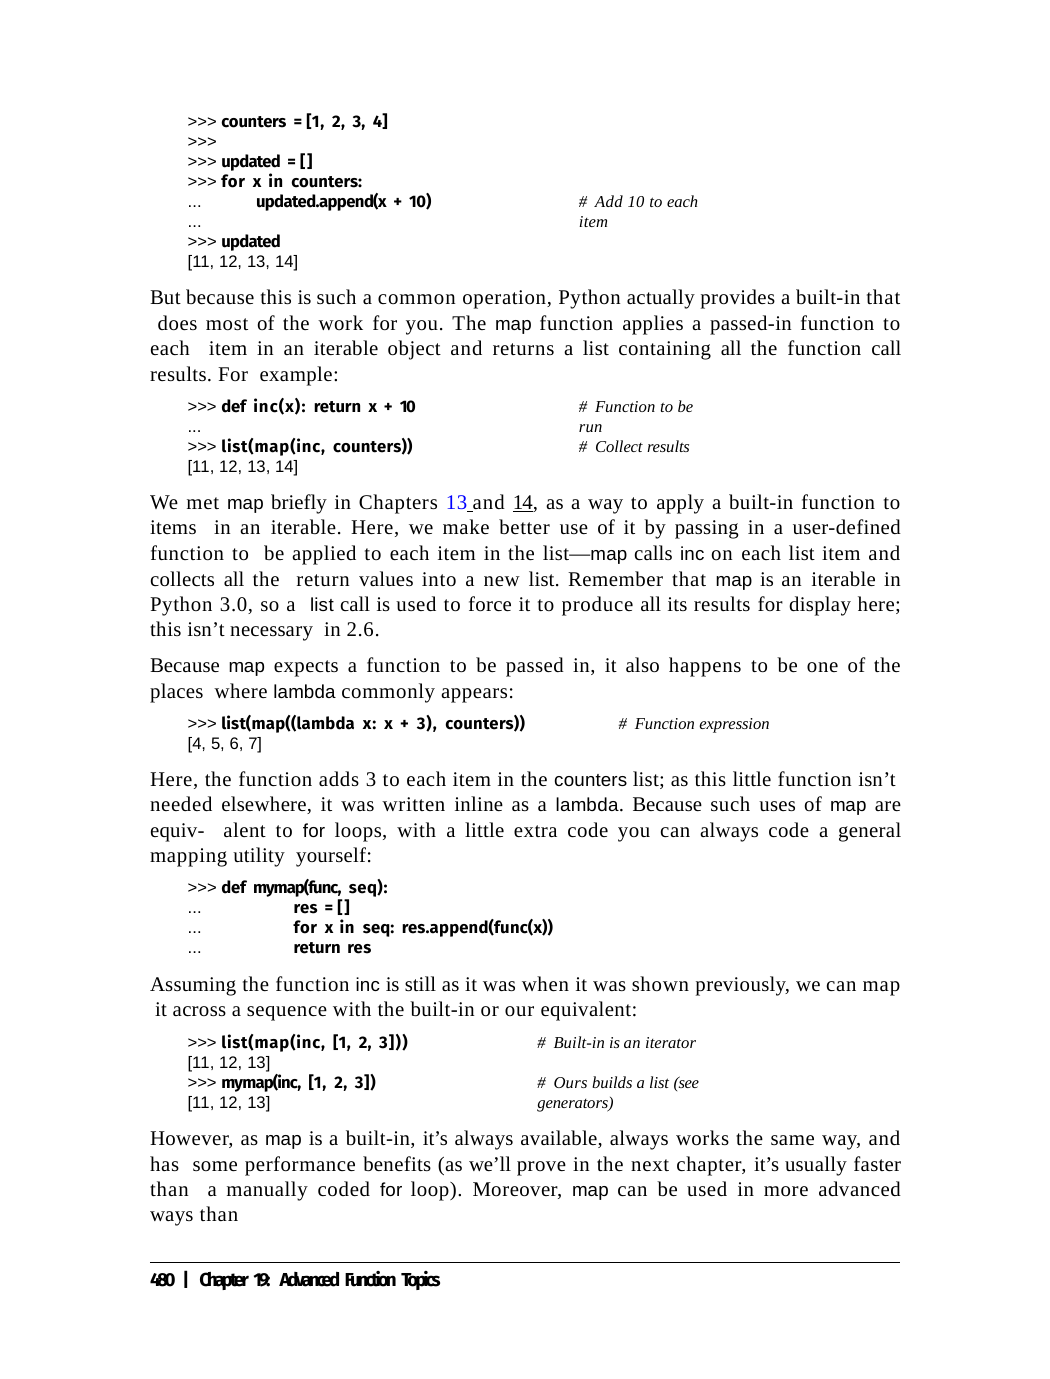

>>> counters = [1, 2, 3, 4]
>>>
>>> updated = []
>>> for x in counters:
...	updated.append(x + 10)
...
>>> updated
[11, 12, 13, 14]
# Add 10 to each item
But because this is such a common operation, Python actually provides a built-in that  does most of the work for you. The map function applies a passed-in function to each  item in an iterable object and returns a list containing all the function call results. For  example:
>>> def inc(x): return x + 10
...
>>> list(map(inc, counters))
[11, 12, 13, 14]
# Function to be run
# Collect results
We met map briefly in Chapters 13 and 14, as a way to apply a built-in function to items  in an iterable. Here, we make better use of it by passing in a user-defined function to  be applied to each item in the list—map calls inc on each list item and collects all the  return values into a new list. Remember that map is an iterable in Python 3.0, so a  list call is used to force it to produce all its results for display here; this isn’t necessary  in 2.6.
Because map expects a function to be passed in, it also happens to be one of the places  where lambda commonly appears:
>>> list(map((lambda x: x + 3), counters))	# Function expression
[4, 5, 6, 7]
Here, the function adds 3 to each item in the counters list; as this little function isn’t  needed elsewhere, it was written inline as a lambda. Because such uses of map are equiv-  alent to for loops, with a little extra code you can always code a general mapping utility  yourself:
>>> def mymap(func, seq):
...	res = []
...	for x  in seq: res.append(func(x))
...	return res
Assuming the function inc is still as it was when it was shown previously, we can map  it across a sequence with the built-in or our equivalent:
>>> list(map(inc, [1, 2, 3]))
[11, 12, 13]
>>> mymap(inc, [1, 2, 3])
[11, 12, 13]
# Built-in is an iterator
# Ours builds a list (see generators)
However, as map is a built-in, it’s always available, always works the same way, and has  some performance benefits (as we’ll prove in the next chapter, it’s usually faster than  a manually coded for loop). Moreover, map can be used in more advanced ways than

480  |  Chapter 19:  Advanced Function Topics